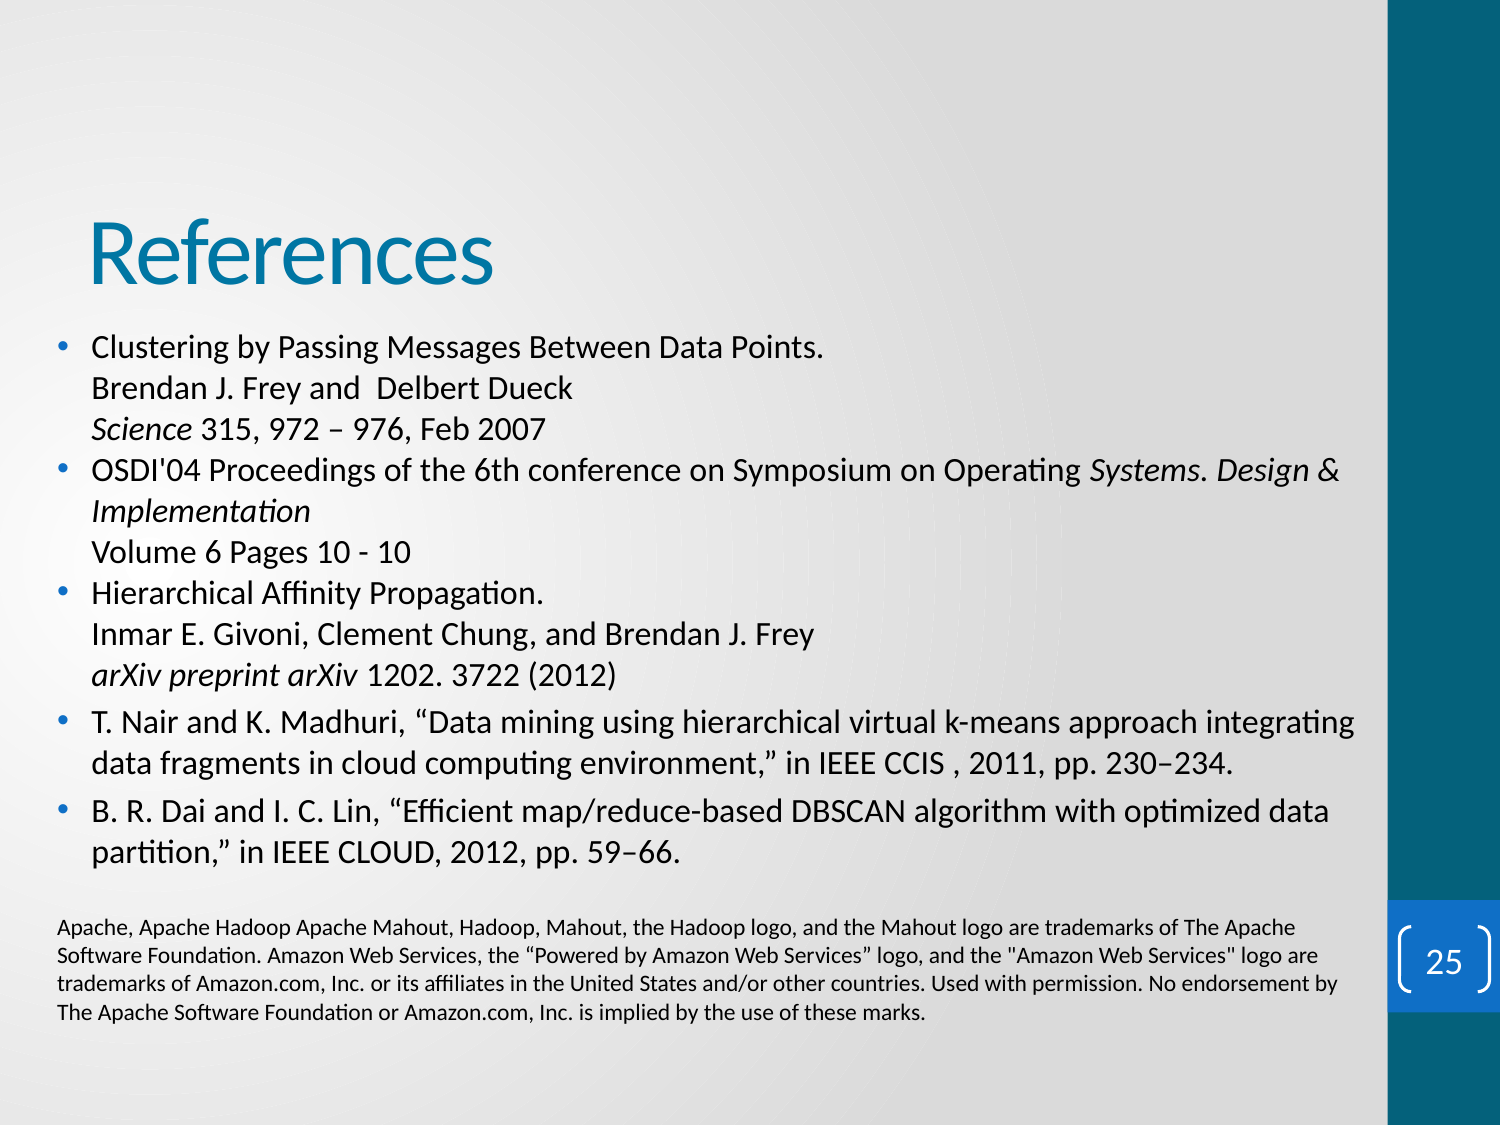

# References
Clustering by Passing Messages Between Data Points.
Brendan J. Frey and  Delbert Dueck
Science 315, 972 – 976, Feb 2007
OSDI'04 Proceedings of the 6th conference on Symposium on Operating Systems. Design & Implementation
Volume 6 Pages 10 - 10
Hierarchical Affinity Propagation.
Inmar E. Givoni, Clement Chung, and Brendan J. Frey
arXiv preprint arXiv 1202. 3722 (2012)
T. Nair and K. Madhuri, “Data mining using hierarchical virtual k-means approach integrating data fragments in cloud computing environment,” in IEEE CCIS , 2011, pp. 230–234.
B. R. Dai and I. C. Lin, “Efficient map/reduce-based DBSCAN algorithm with optimized data partition,” in IEEE CLOUD, 2012, pp. 59–66.

Apache, Apache Hadoop Apache Mahout, Hadoop, Mahout, the Hadoop logo, and the Mahout logo are trademarks of The Apache Software Foundation. Amazon Web Services, the “Powered by Amazon Web Services” logo, and the "Amazon Web Services" logo are trademarks of Amazon.com, Inc. or its affiliates in the United States and/or other countries. Used with permission. No endorsement by The Apache Software Foundation or Amazon.com, Inc. is implied by the use of these marks.

25